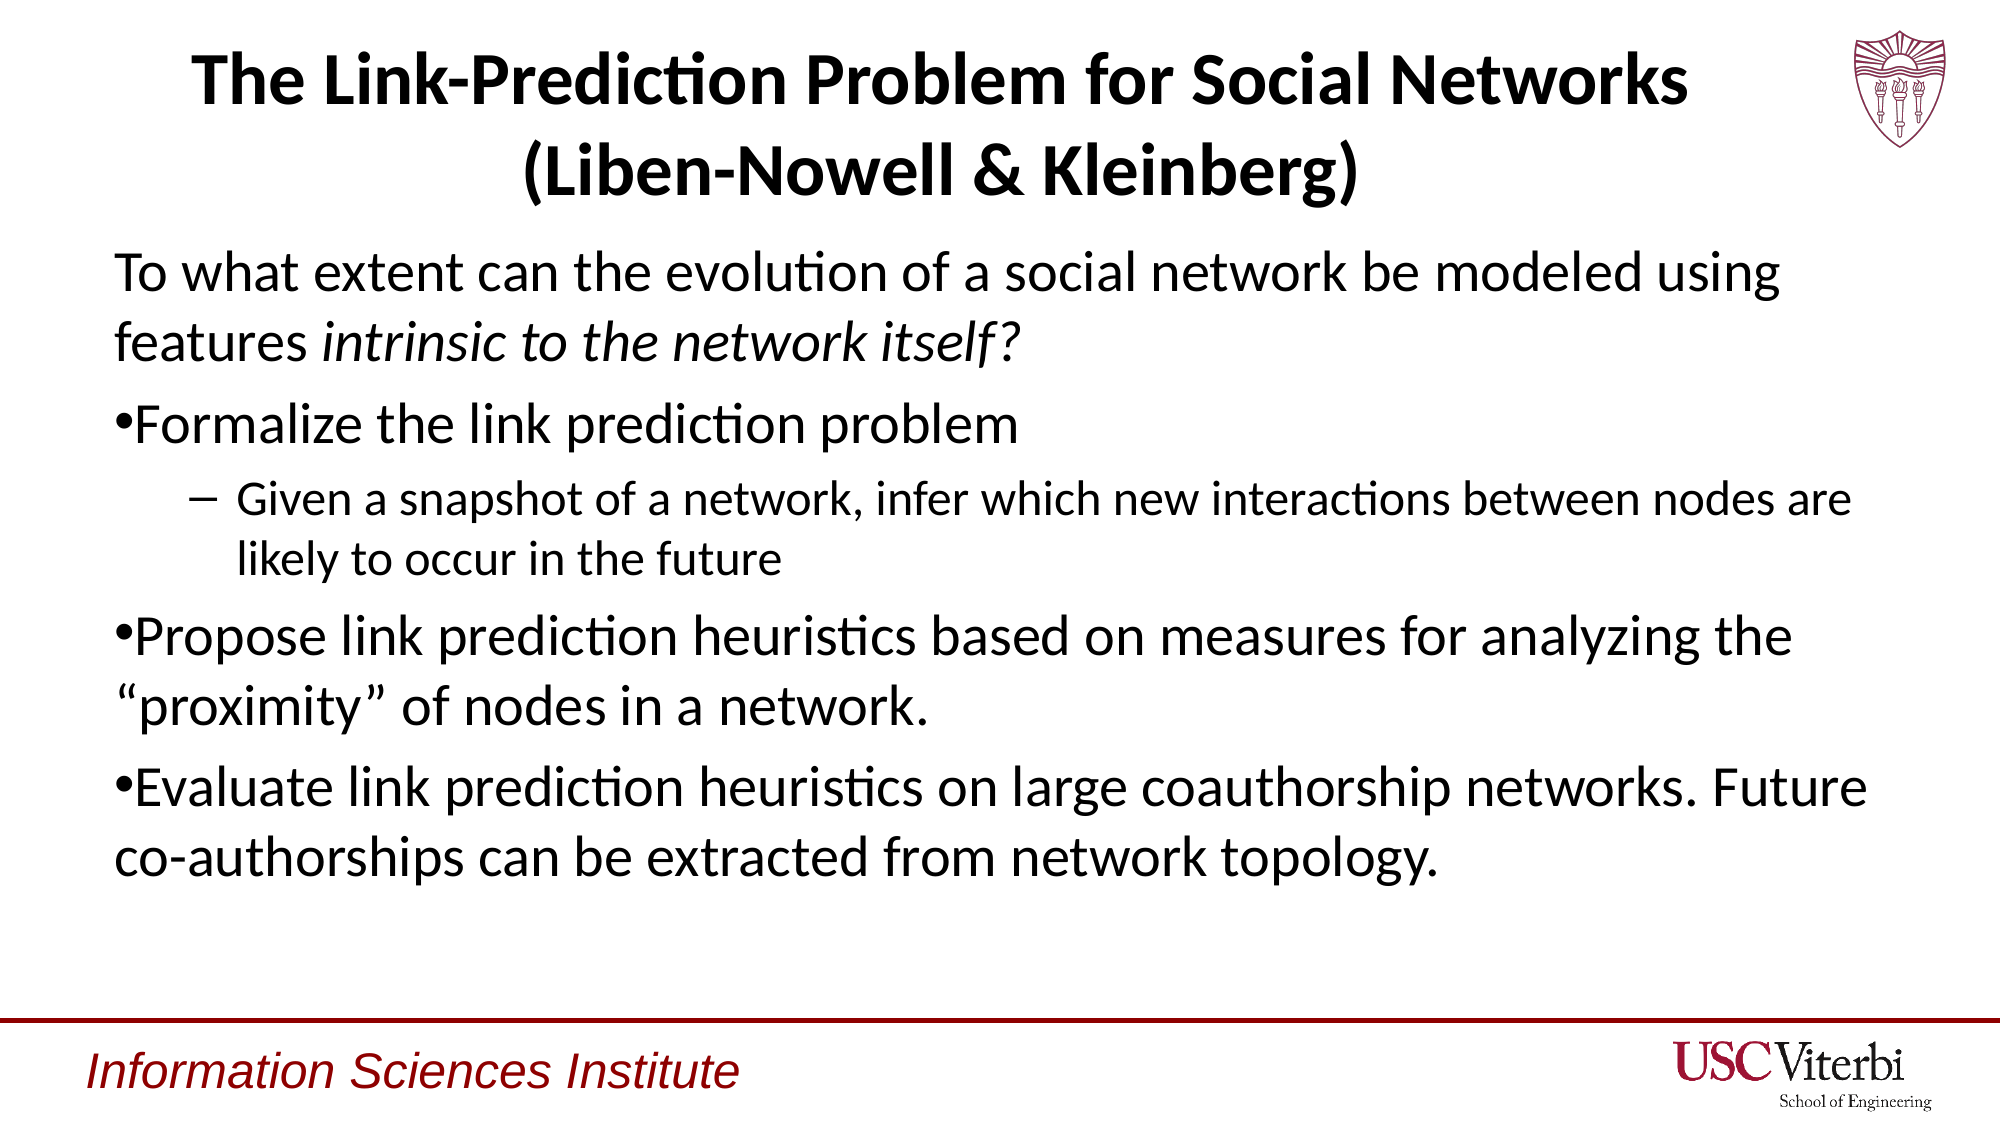

# The Link-Prediction Problem for Social Networks (Liben-Nowell & Kleinberg)
To what extent can the evolution of a social network be modeled using features intrinsic to the network itself?
Formalize the link prediction problem
Given a snapshot of a network, infer which new interactions between nodes are likely to occur in the future
Propose link prediction heuristics based on measures for analyzing the “proximity” of nodes in a network.
Evaluate link prediction heuristics on large coauthorship networks. Future co-authorships can be extracted from network topology.